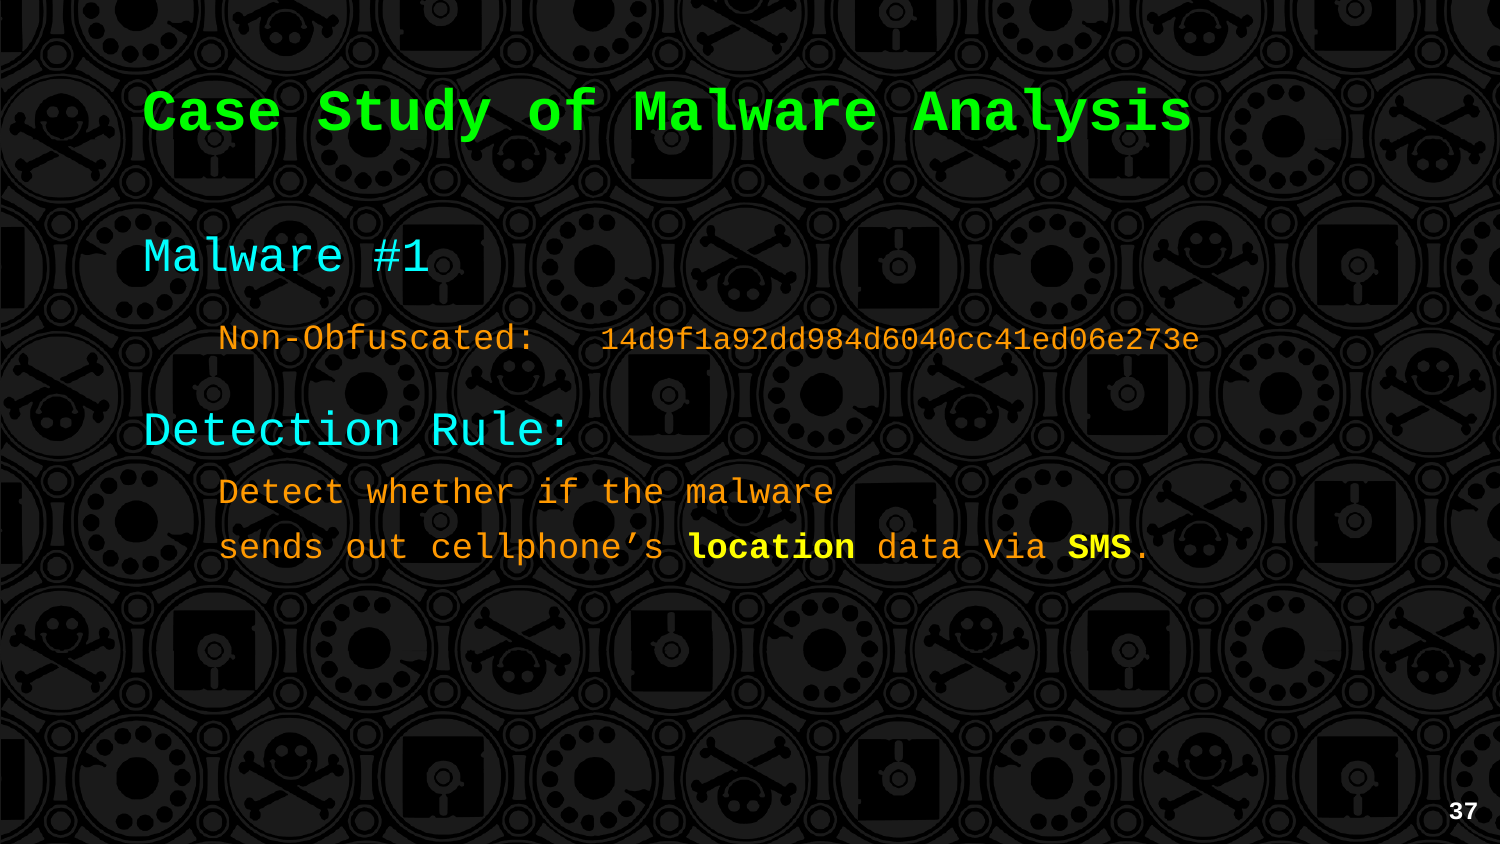

Case Study of Malware Analysis

Malware #1

Non-Obfuscated:   14d9f1a92dd984d6040cc41ed06e273e
Detection Rule:
Detect whether if the malware
sends out cellphone’s location data via SMS.
37